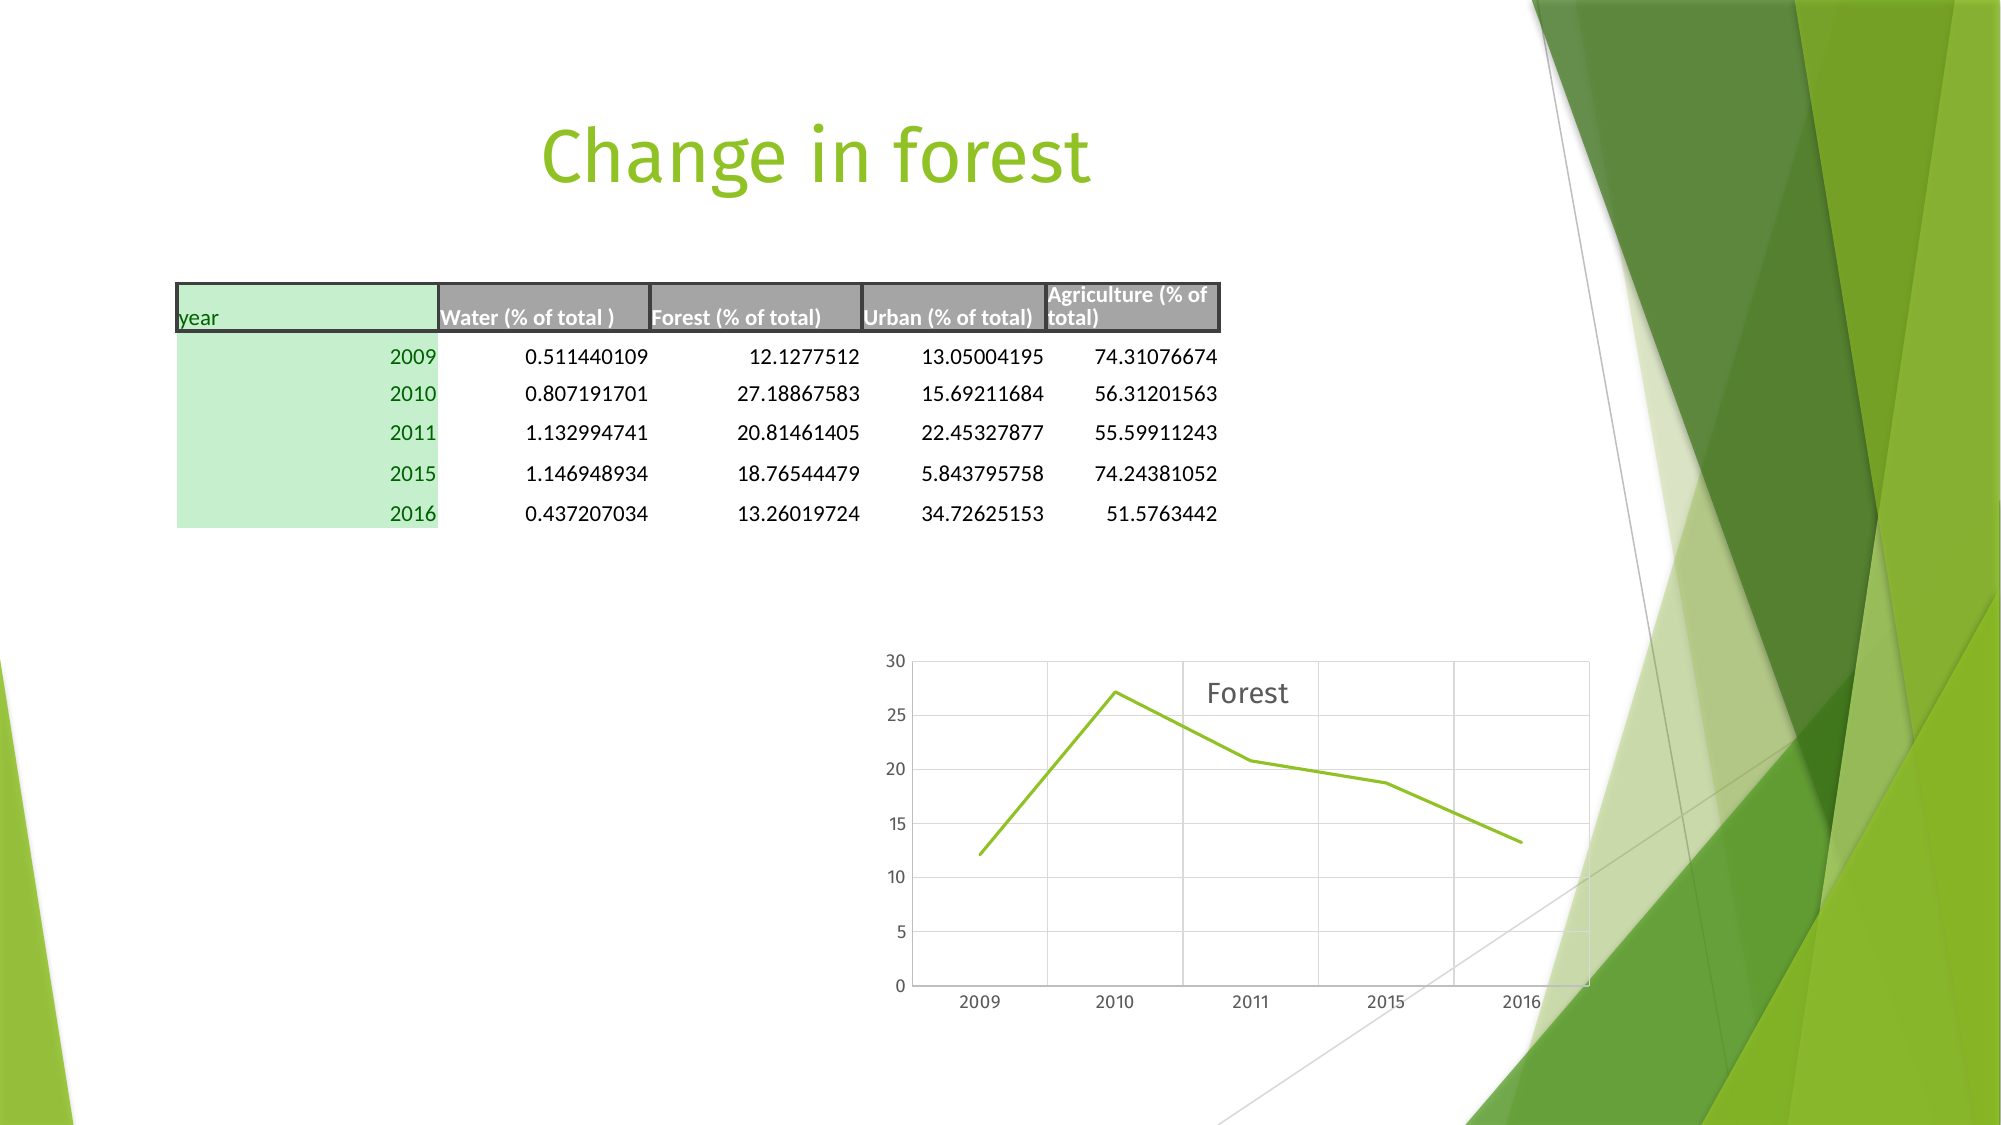

# Change in forest
| year | Water (% of total ) | Forest (% of total) | Urban (% of total) | Agriculture (% of total) |
| --- | --- | --- | --- | --- |
| 2009 | 0.511440109 | 12.1277512 | 13.05004195 | 74.31076674 |
| 2010 | 0.807191701 | 27.18867583 | 15.69211684 | 56.31201563 |
| 2011 | 1.132994741 | 20.81461405 | 22.45327877 | 55.59911243 |
| 2015 | 1.146948934 | 18.76544479 | 5.843795758 | 74.24381052 |
| 2016 | 0.437207034 | 13.26019724 | 34.72625153 | 51.5763442 |

### Chart:

| Category | Forest |
|---|---|
| 2009 | 12.127751196300977 |
| 2010 | 27.18867582845041 |
| 2011 | 20.814614054211646 |
| 2015 | 18.76544479112157 |
| 2016 | 13.260197237842222 |